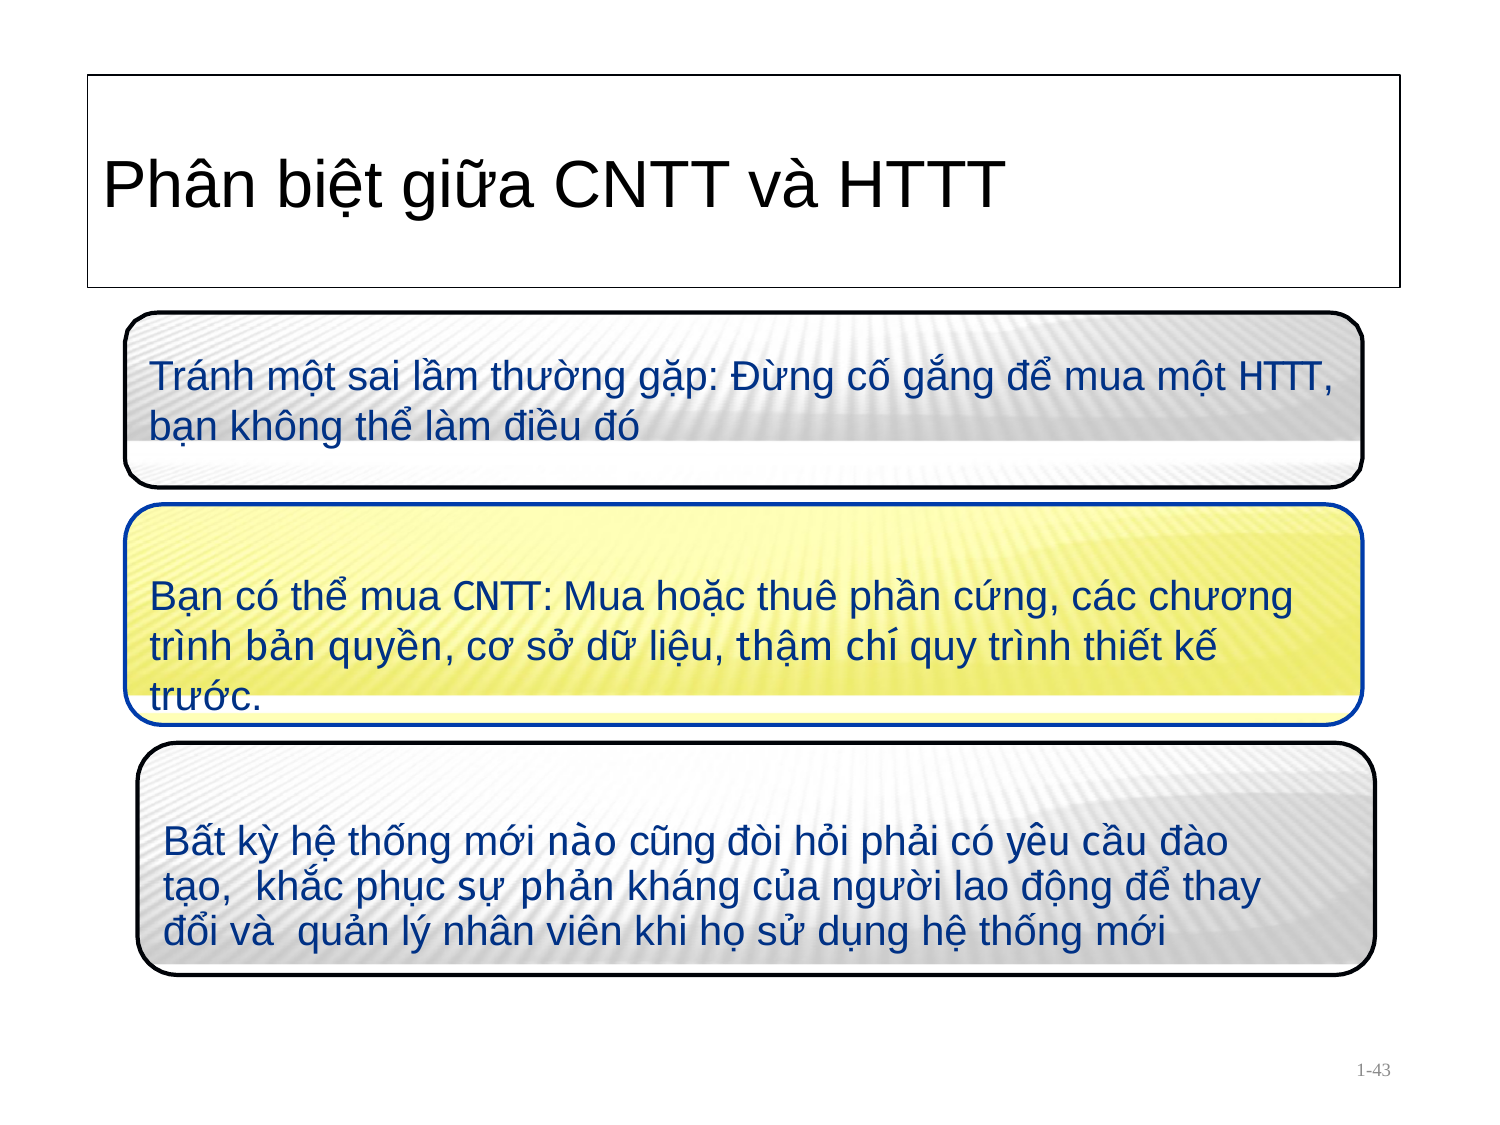

# Phân biệt giữa CNTT và HTTT

Tránh một sai lầm thường gặp: Đừng cố gắng để mua một HTTT,  bạn không thể làm điều đó

Bạn có thể mua CNTT: Mua hoặc thuê phần cứng, các chương  trình bản quyền, cơ sở dữ liệu, thậm chí quy trình thiết kế trước.

Bất kỳ hệ thống mới nào cũng đòi hỏi phải có yêu cầu đào tạo,  khắc phục sự phản kháng của người lao động để thay đổi và  quản lý nhân viên khi họ sử dụng hệ thống mới

1-43